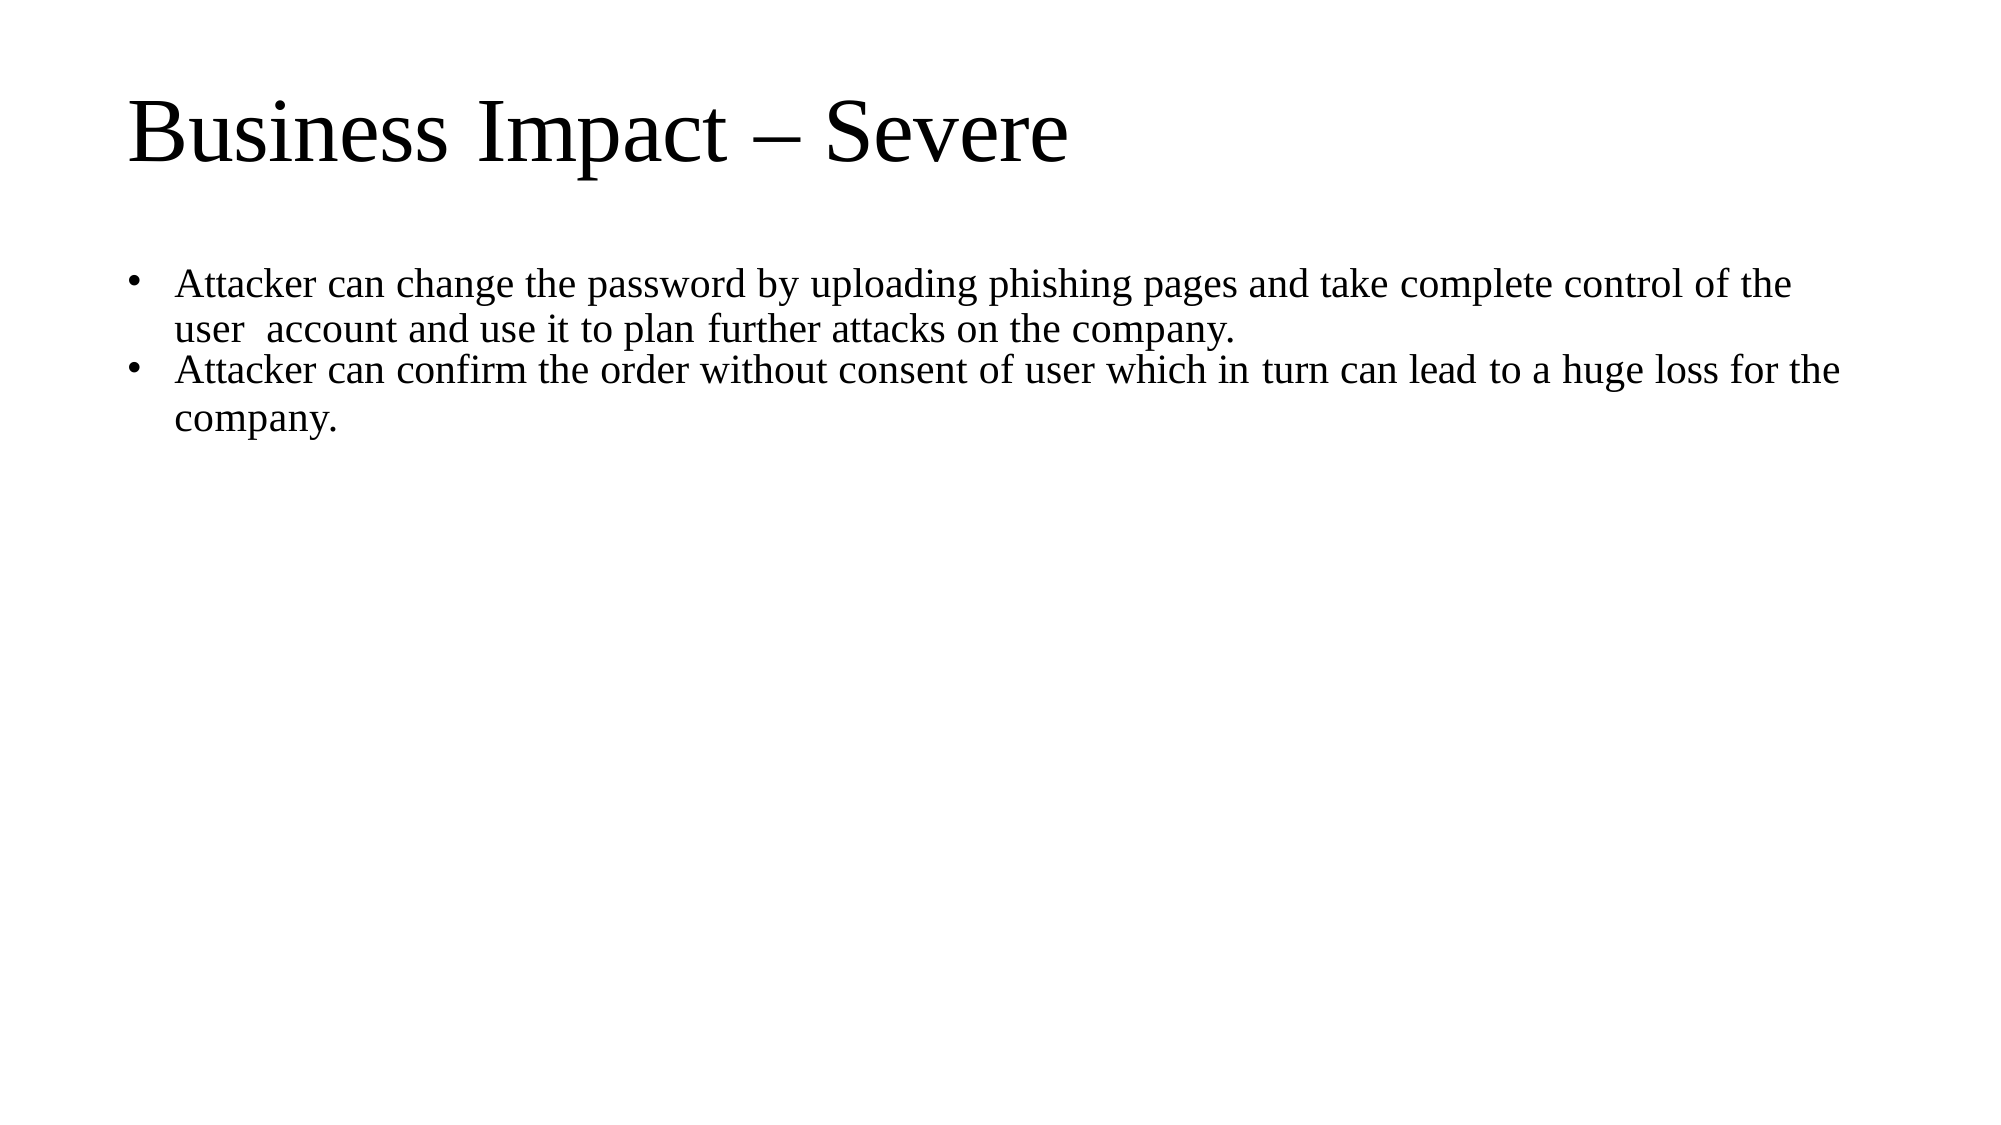

Business Impact – Severe
Attacker can change the password by uploading phishing pages and take complete control of the user  account and use it to plan further attacks on the company.
Attacker can confirm the order without consent of user which in turn can lead to a huge loss for the
company.